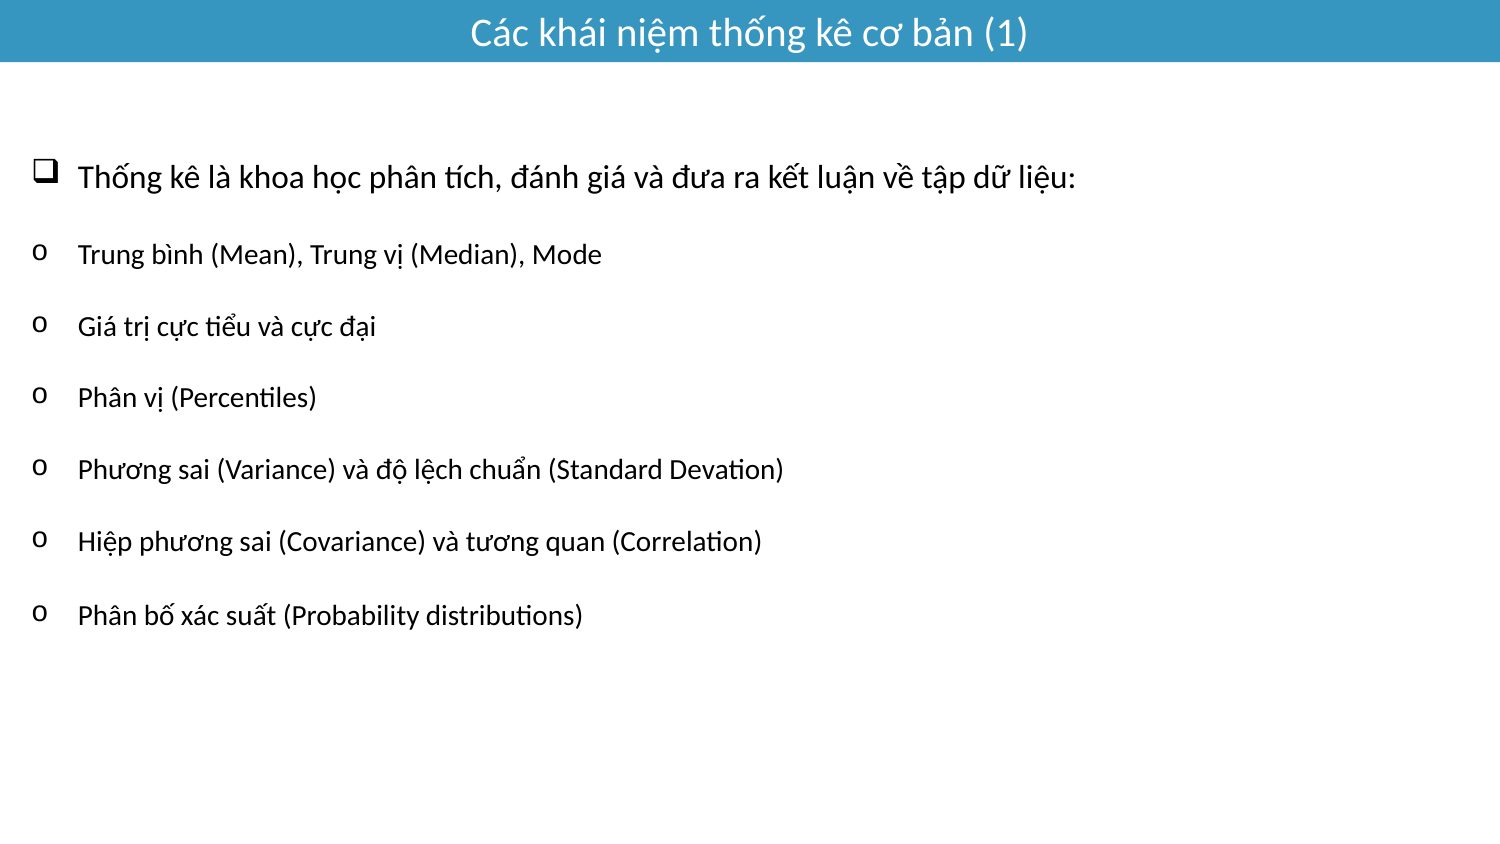

Các khái niệm thống kê cơ bản (1)
Thống kê là khoa học phân tích, đánh giá và đưa ra kết luận về tập dữ liệu:
Trung bình (Mean), Trung vị (Median), Mode
Giá trị cực tiểu và cực đại
Phân vị (Percentiles)
Phương sai (Variance) và độ lệch chuẩn (Standard Devation)
Hiệp phương sai (Covariance) và tương quan (Correlation)
Phân bố xác suất (Probability distributions)